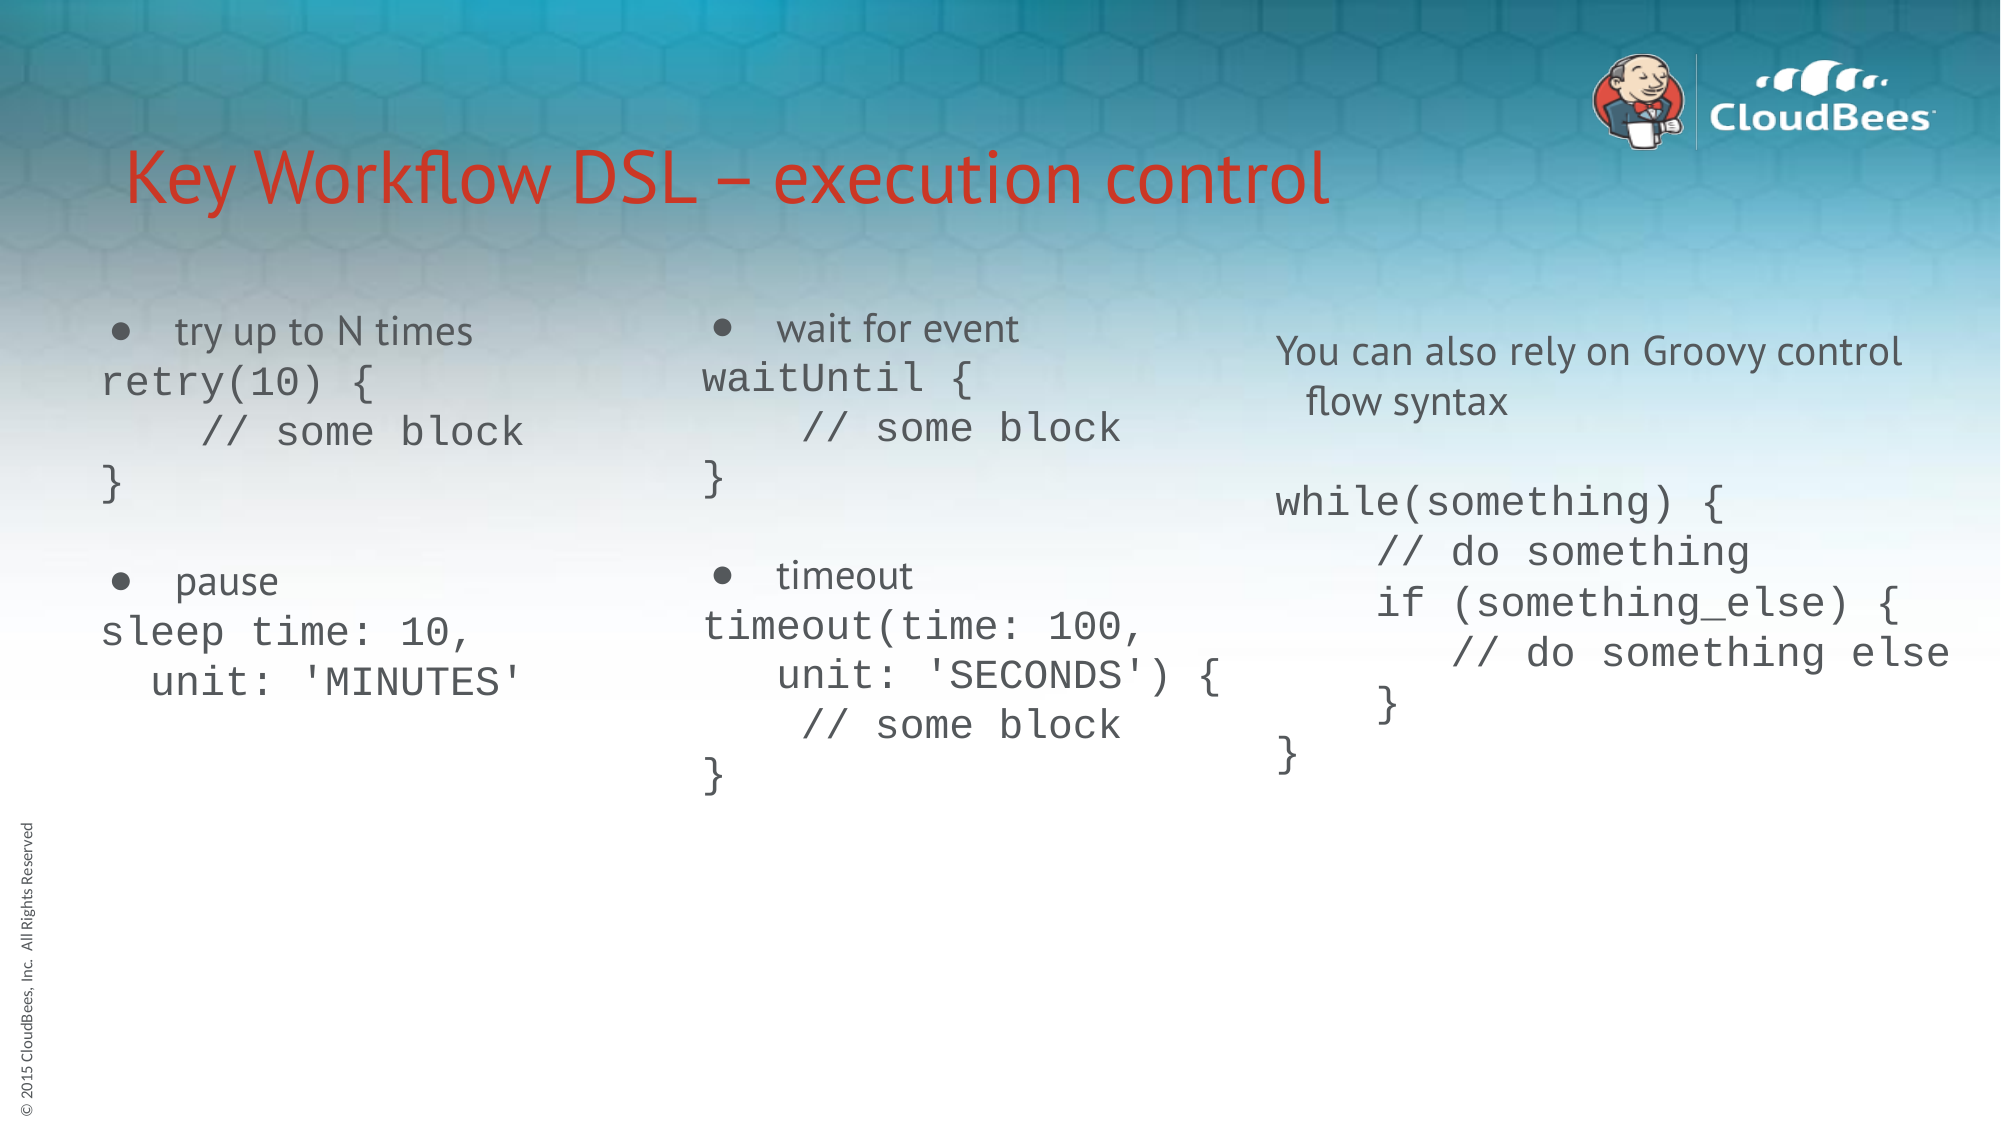

# Key Workflow DSL – execution control

wait for event
waitUntil {
    // some block
}

timeout
timeout(time: 100,
   unit: 'SECONDS') {
    // some block
}

try up to N times
retry(10) {
    // some block
}

pause
sleep time: 10,
  unit: 'MINUTES'
You can also rely on Groovy control flow syntax

while(something) {
    // do something
    if (something_else) {
    // do something else
    }
}